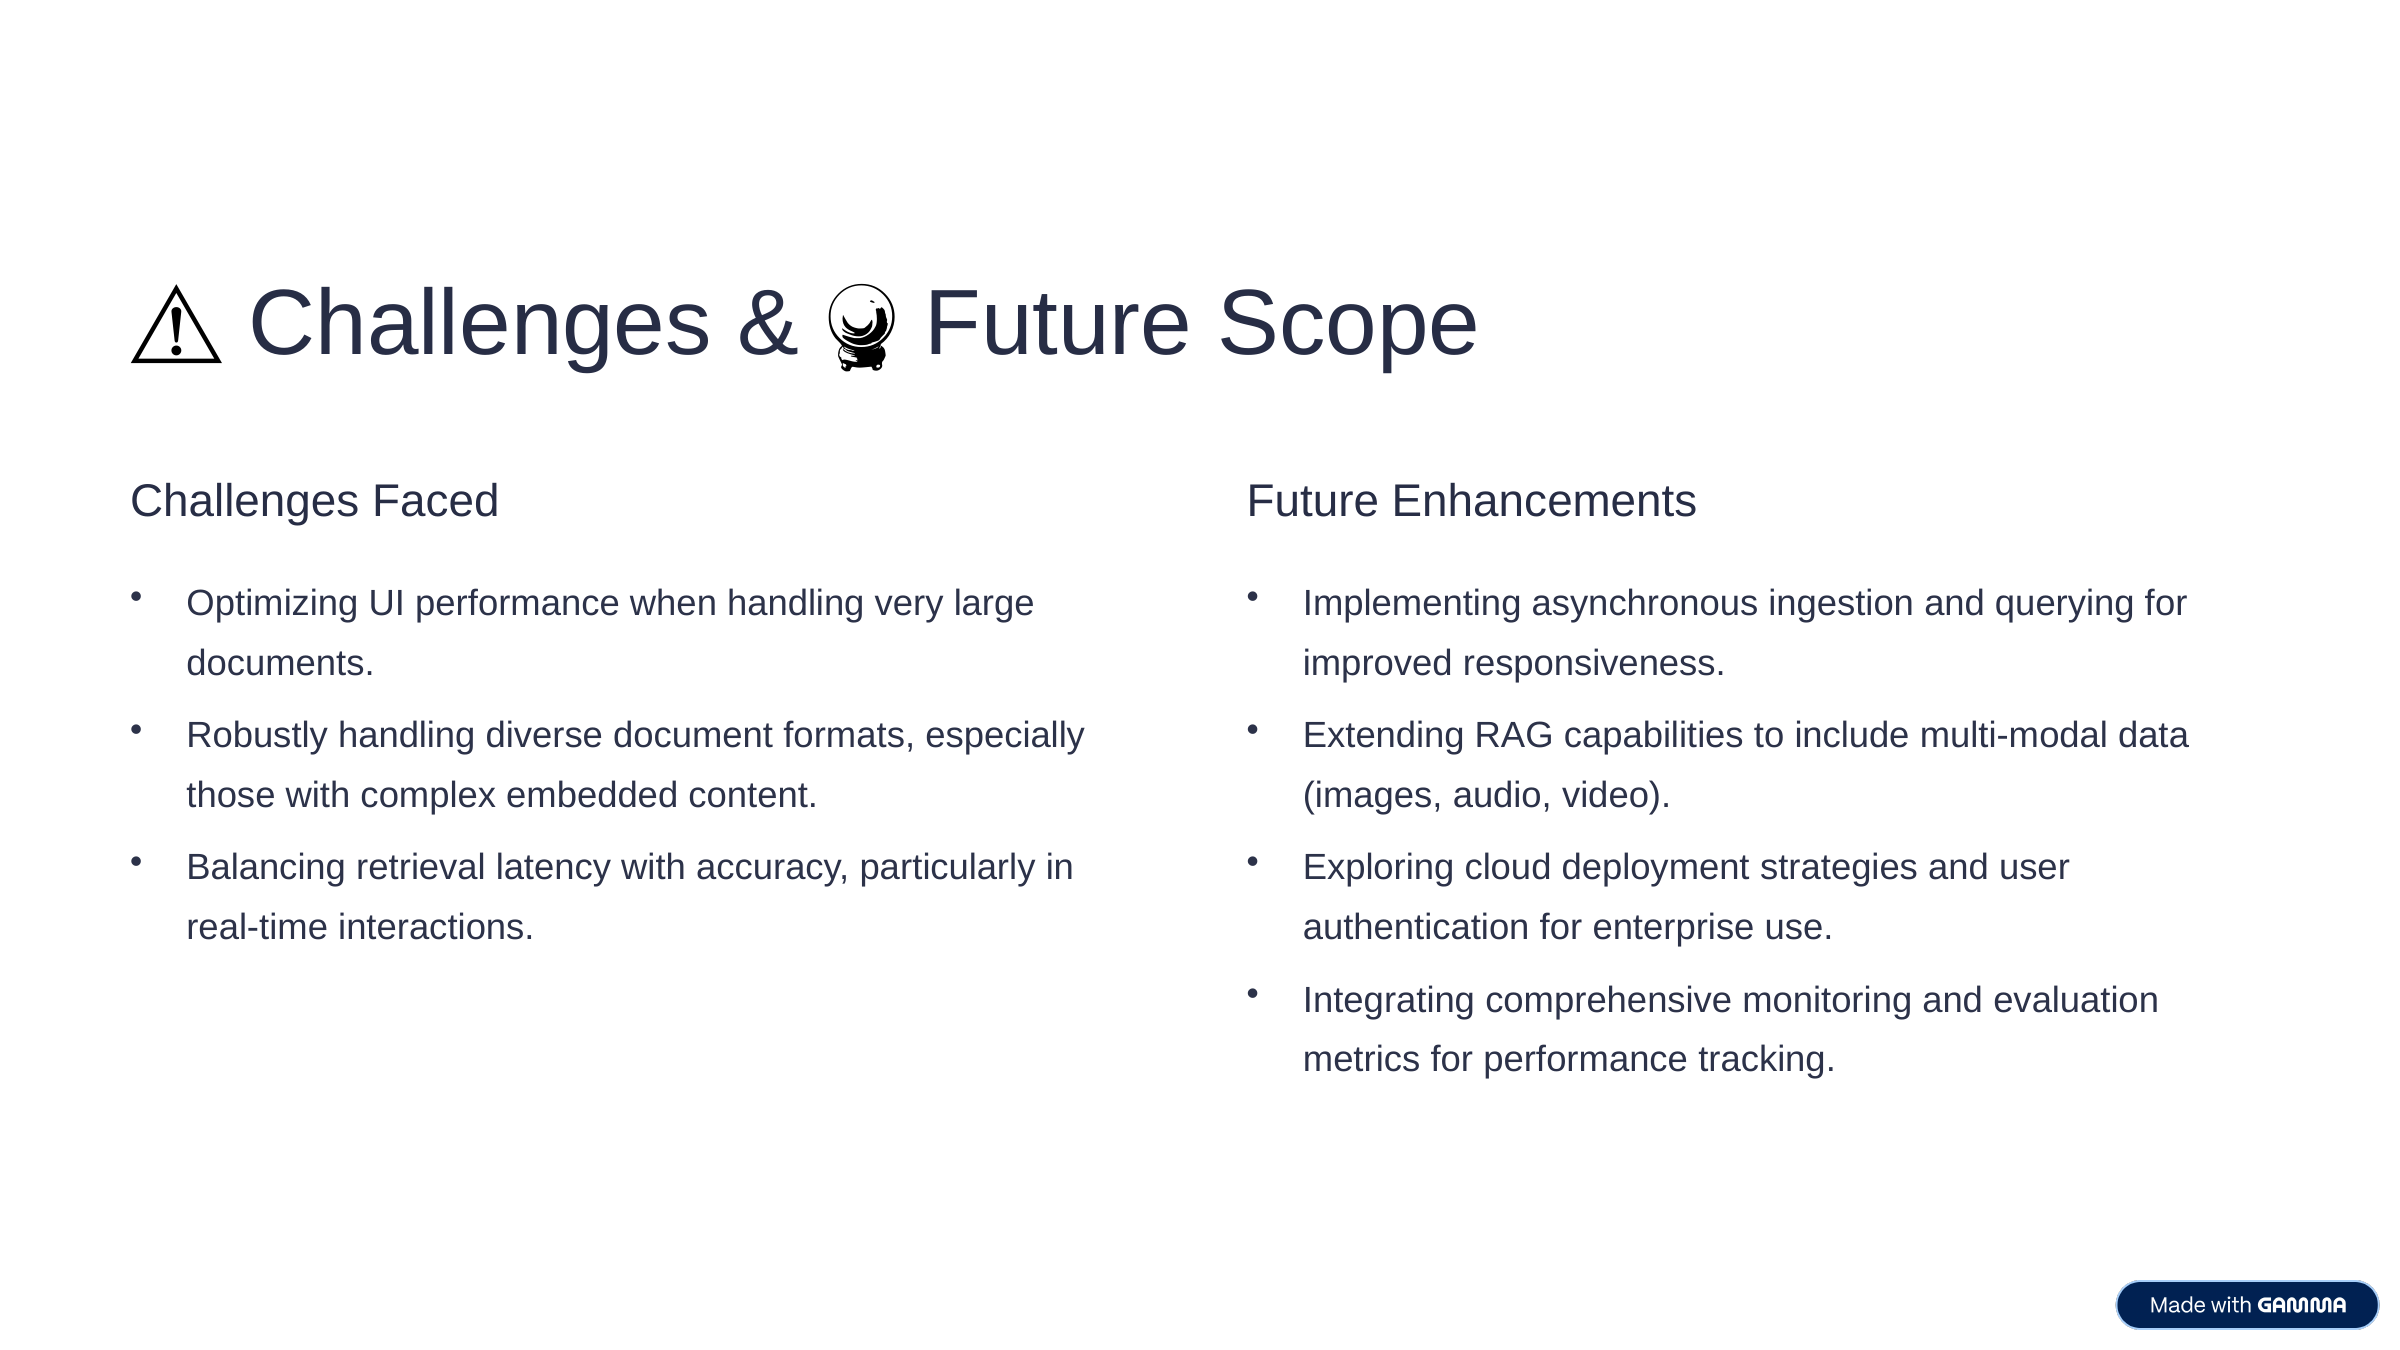

⚠️ Challenges & 🔮 Future Scope
Challenges Faced
Future Enhancements
Optimizing UI performance when handling very large documents.
Implementing asynchronous ingestion and querying for improved responsiveness.
Robustly handling diverse document formats, especially those with complex embedded content.
Extending RAG capabilities to include multi-modal data (images, audio, video).
Balancing retrieval latency with accuracy, particularly in real-time interactions.
Exploring cloud deployment strategies and user authentication for enterprise use.
Integrating comprehensive monitoring and evaluation metrics for performance tracking.